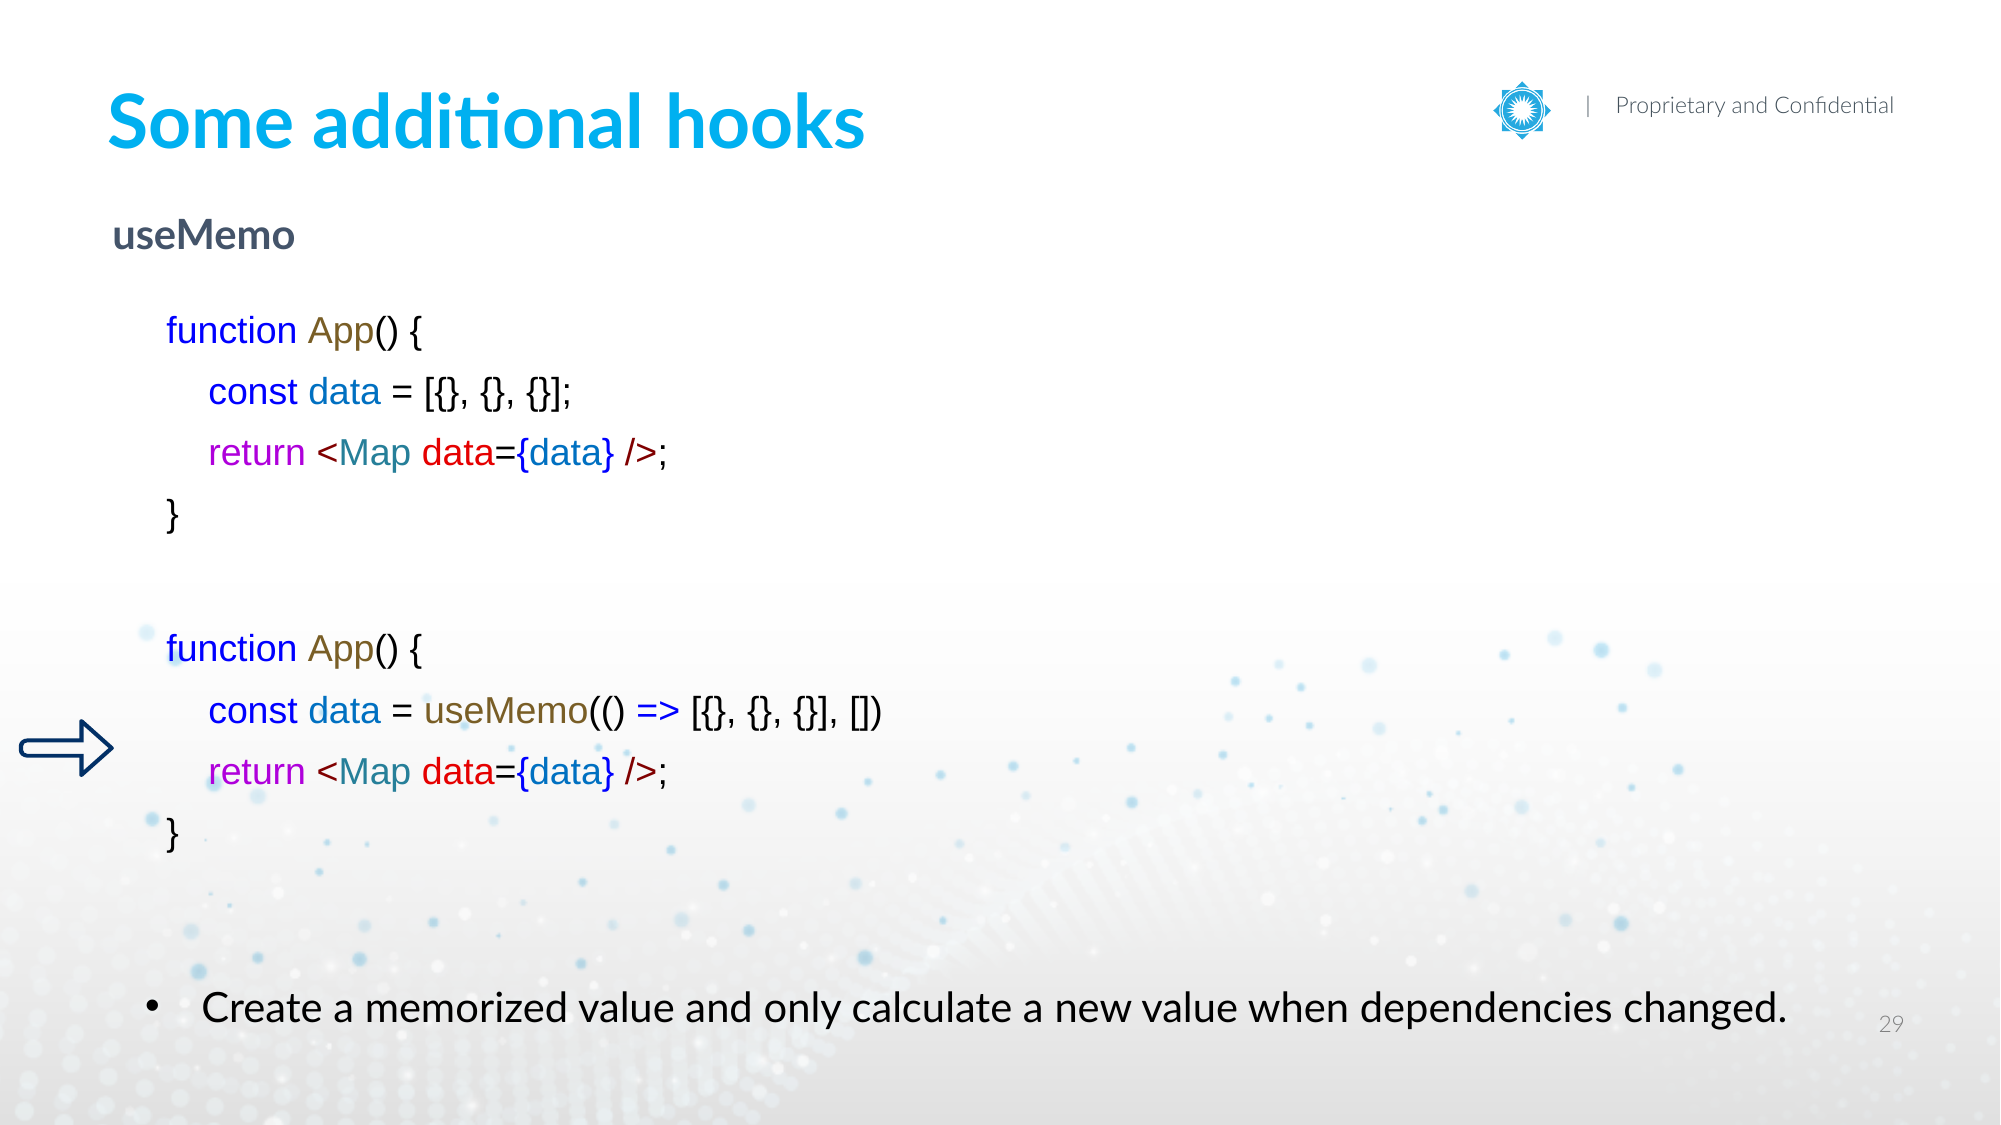

# Some additional hooks
useMemo
function App() {
    const data = [{}, {}, {}];
    return <Map data={data} />;
}
function App() {
    const data = useMemo(() => [{}, {}, {}], [])
    return <Map data={data} />;
}

Create a memorized value and only calculate a new value when dependencies changed.